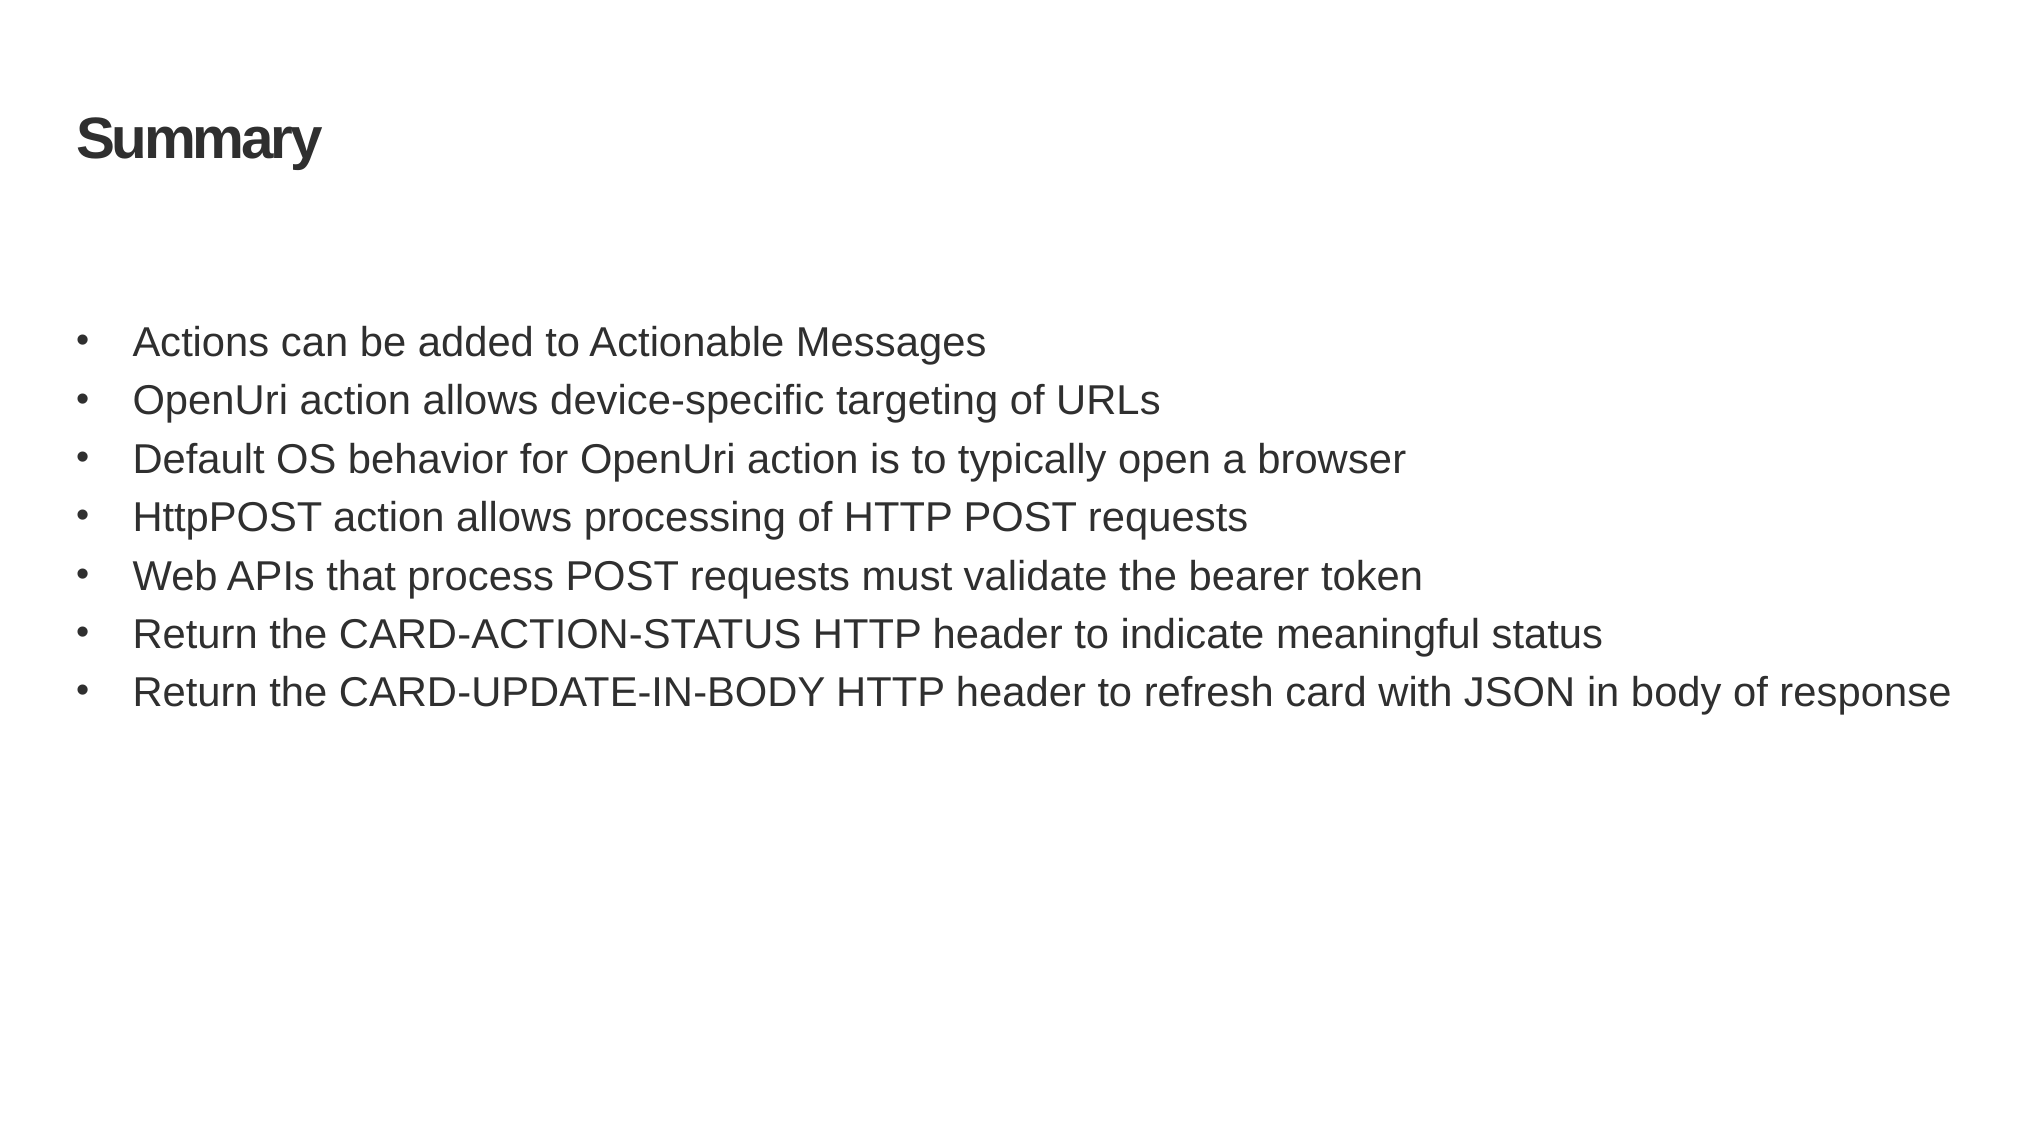

# Summary
Actions can be added to Actionable Messages
OpenUri action allows device-specific targeting of URLs
Default OS behavior for OpenUri action is to typically open a browser
HttpPOST action allows processing of HTTP POST requests
Web APIs that process POST requests must validate the bearer token
Return the CARD-ACTION-STATUS HTTP header to indicate meaningful status
Return the CARD-UPDATE-IN-BODY HTTP header to refresh card with JSON in body of response